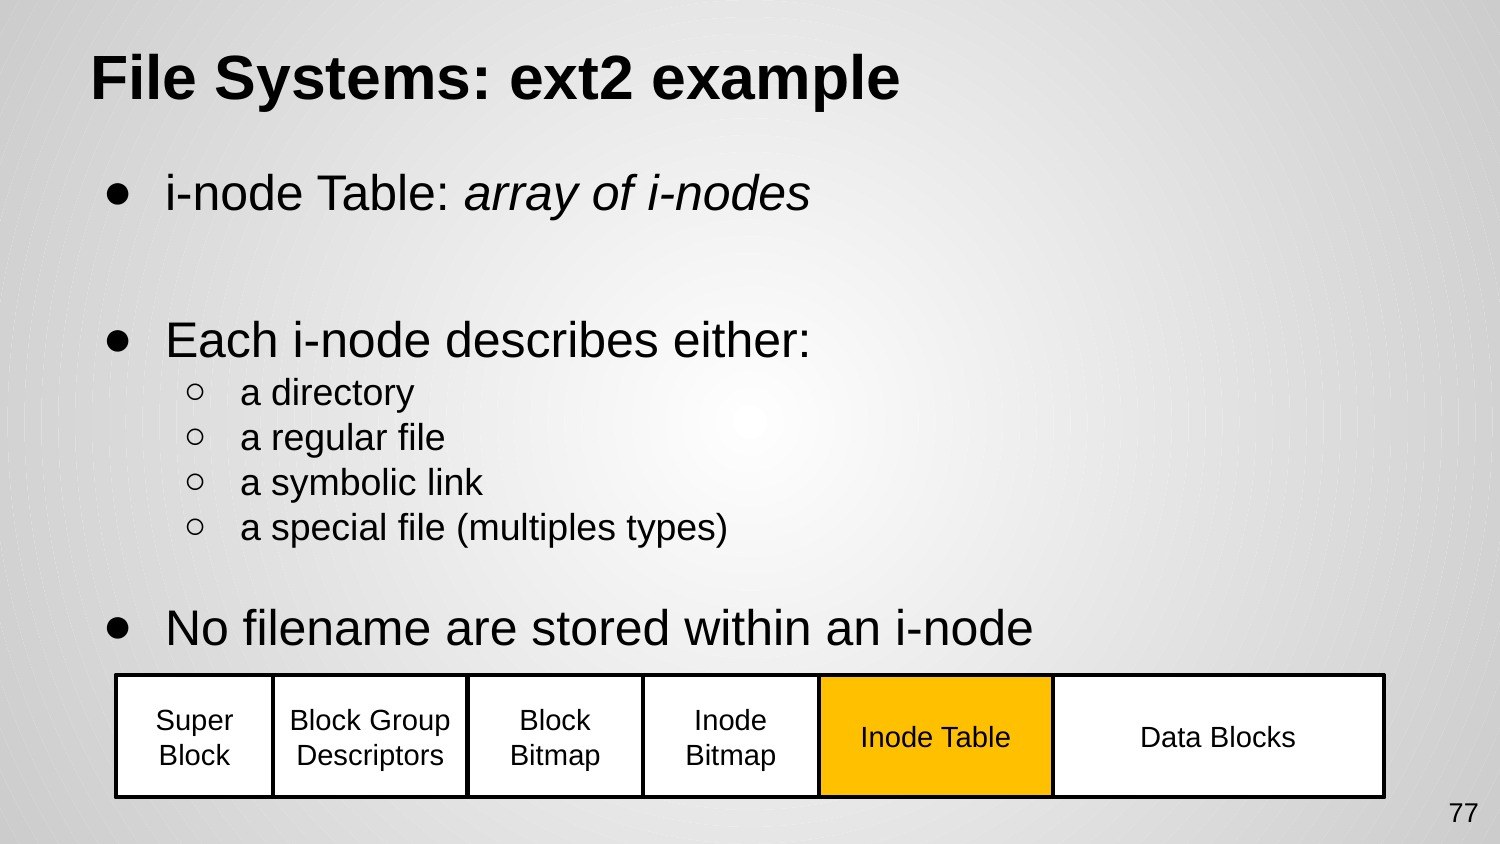

# File Systems: ext2 example
i-node Table: array of i-nodes

Each i-node describes either:
a directory
a regular file
a symbolic link
a special file (multiples types)

No filename are stored within an i-node
Super Block
Block Group Descriptors
Data Blocks
Inode Table
Inode Bitmap
Block Bitmap

77